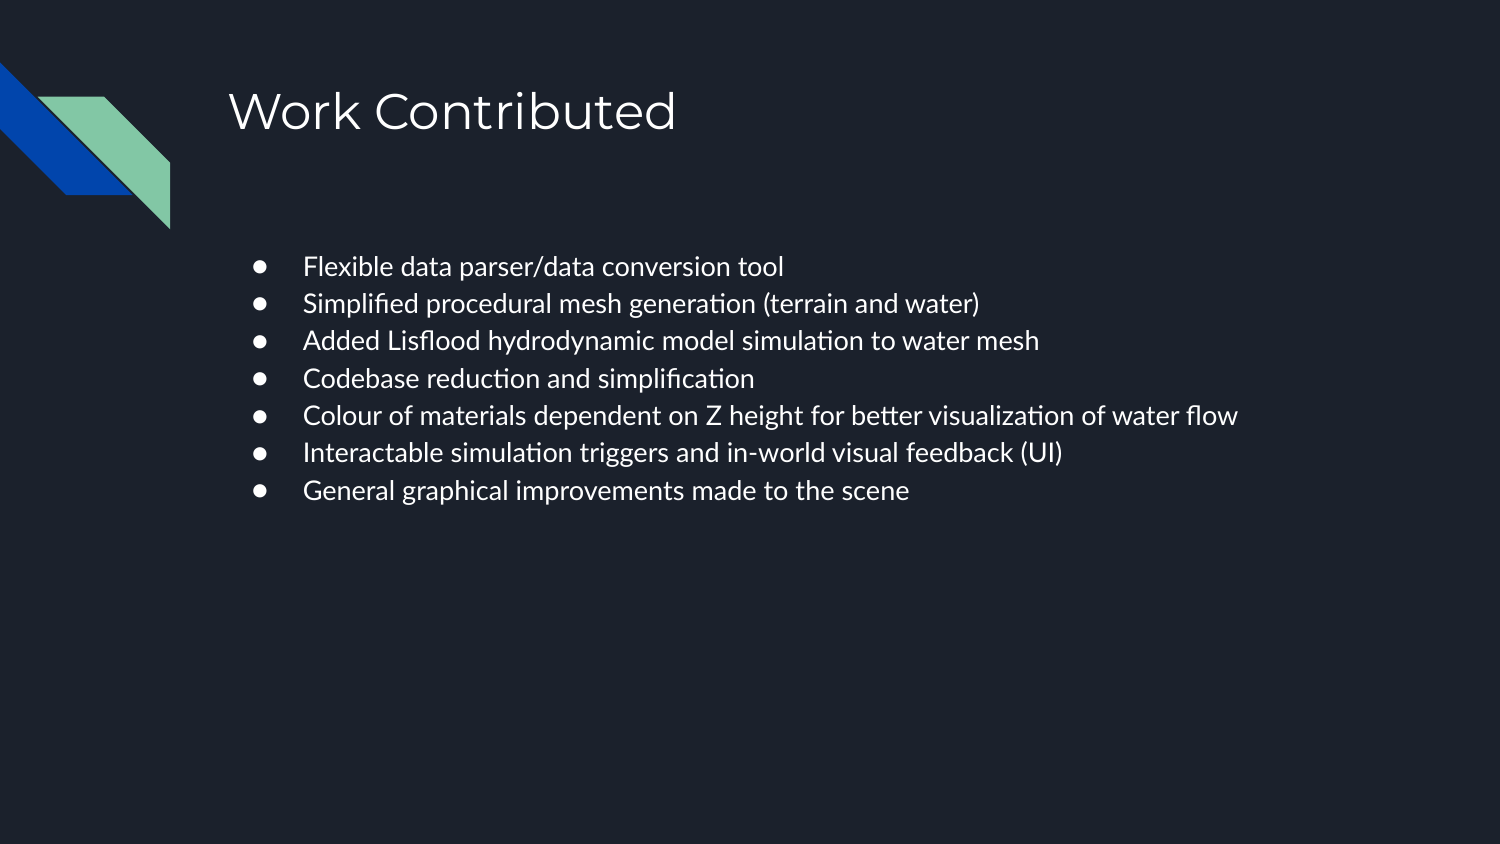

# Work Contributed
Flexible data parser/data conversion tool
Simplified procedural mesh generation (terrain and water)
Added Lisflood hydrodynamic model simulation to water mesh
Codebase reduction and simplification
Colour of materials dependent on Z height for better visualization of water flow
Interactable simulation triggers and in-world visual feedback (UI)
General graphical improvements made to the scene